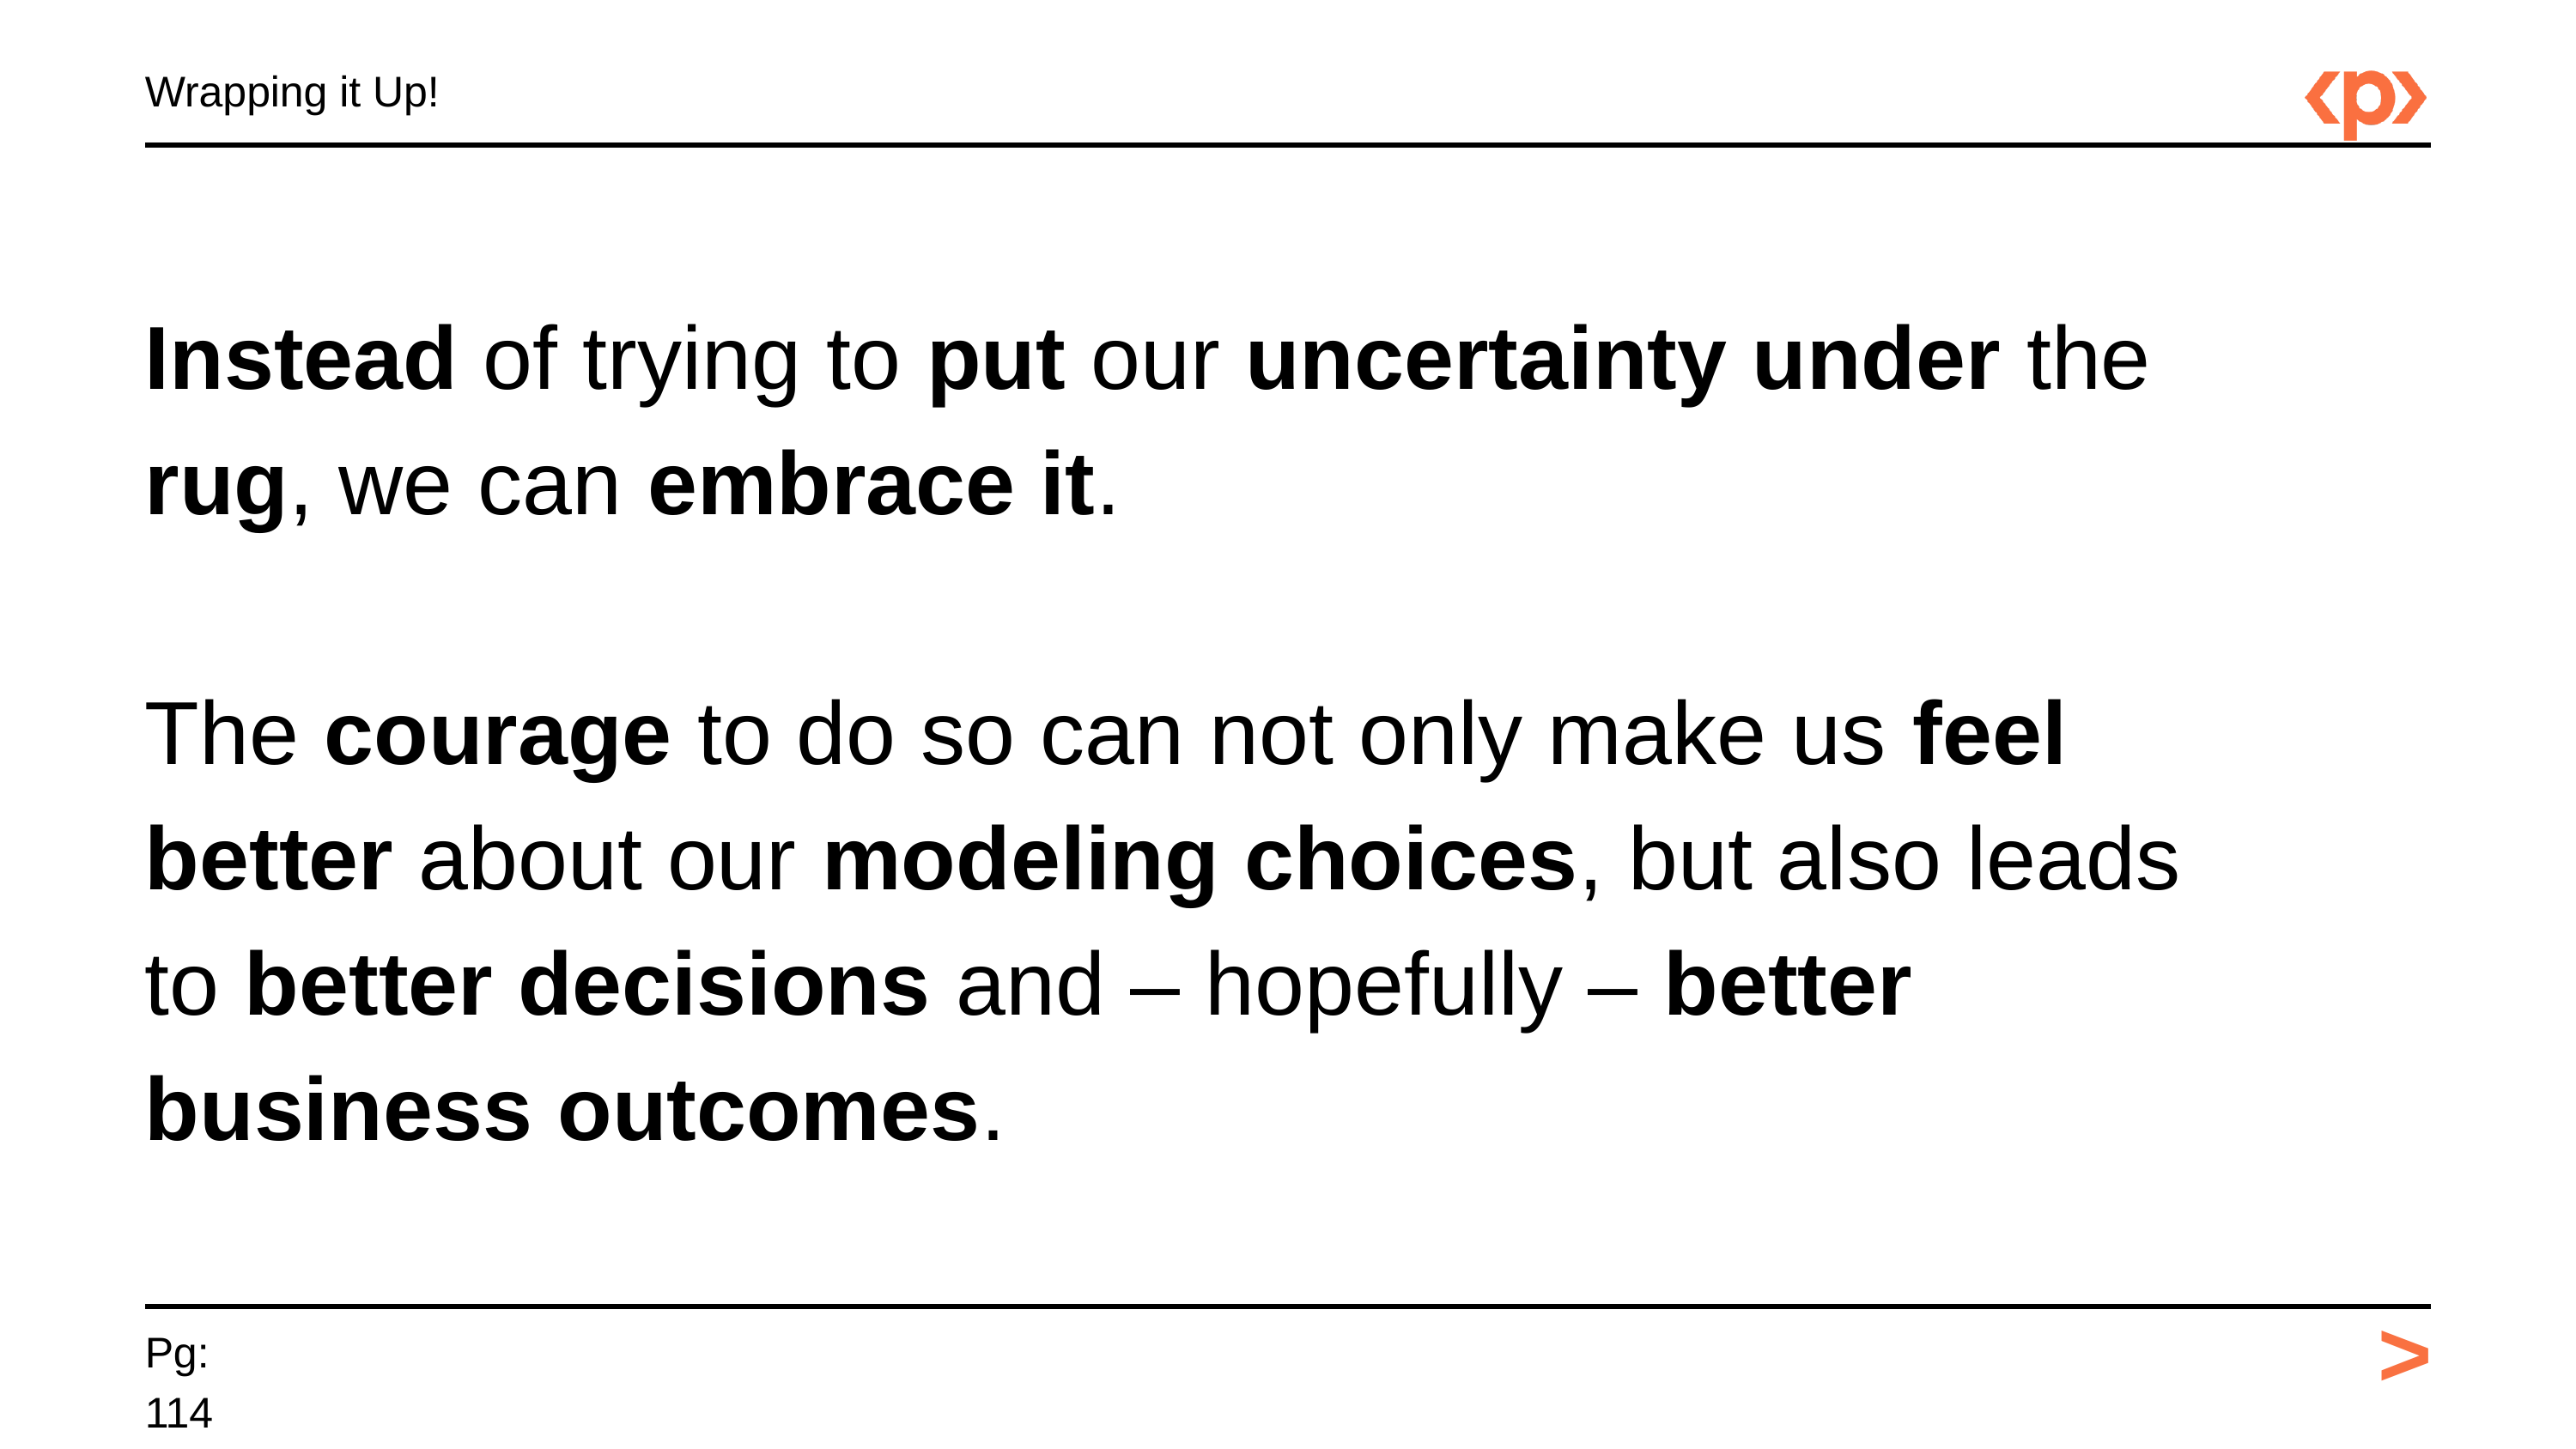

Wrapping it Up!

Instead of trying to put our uncertainty under the rug, we can embrace it.

The courage to do so can not only make us feel better about our modeling choices, but also leads to better decisions and – hopefully – better business outcomes.
>

Pg: 114